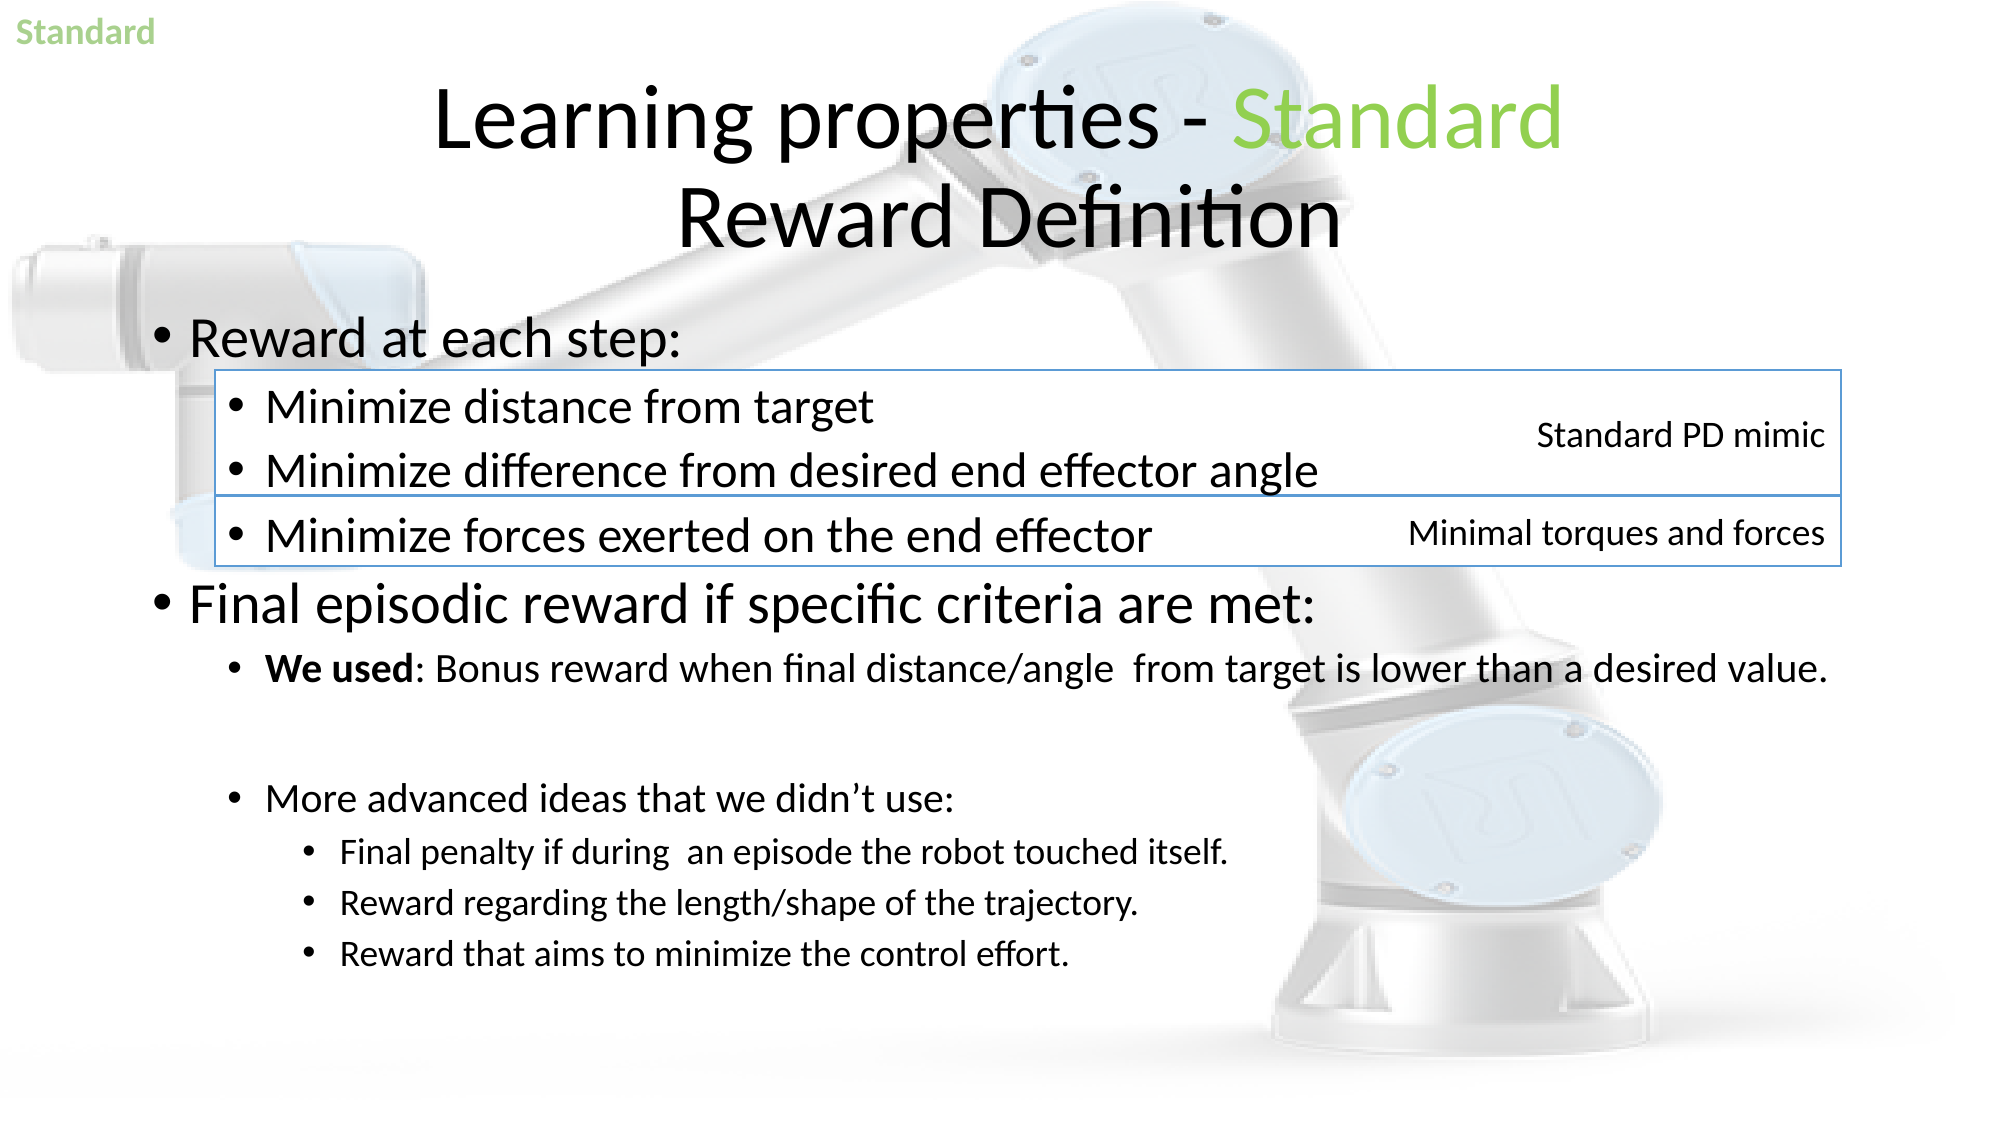

Standard
# Learning properties - Standard Reward Definition
Reward at each step:
Minimize distance from target
Minimize difference from desired end effector angle
Minimize forces exerted on the end effector
Final episodic reward if specific criteria are met:
We used: Bonus reward when final distance/angle  from target is lower than a desired value.

More advanced ideas that we didn’t use:
Final penalty if during  an episode the robot touched itself.
Reward regarding the length/shape of the trajectory.
Reward that aims to minimize the control effort.

Standard PD mimic
Minimal torques and forces